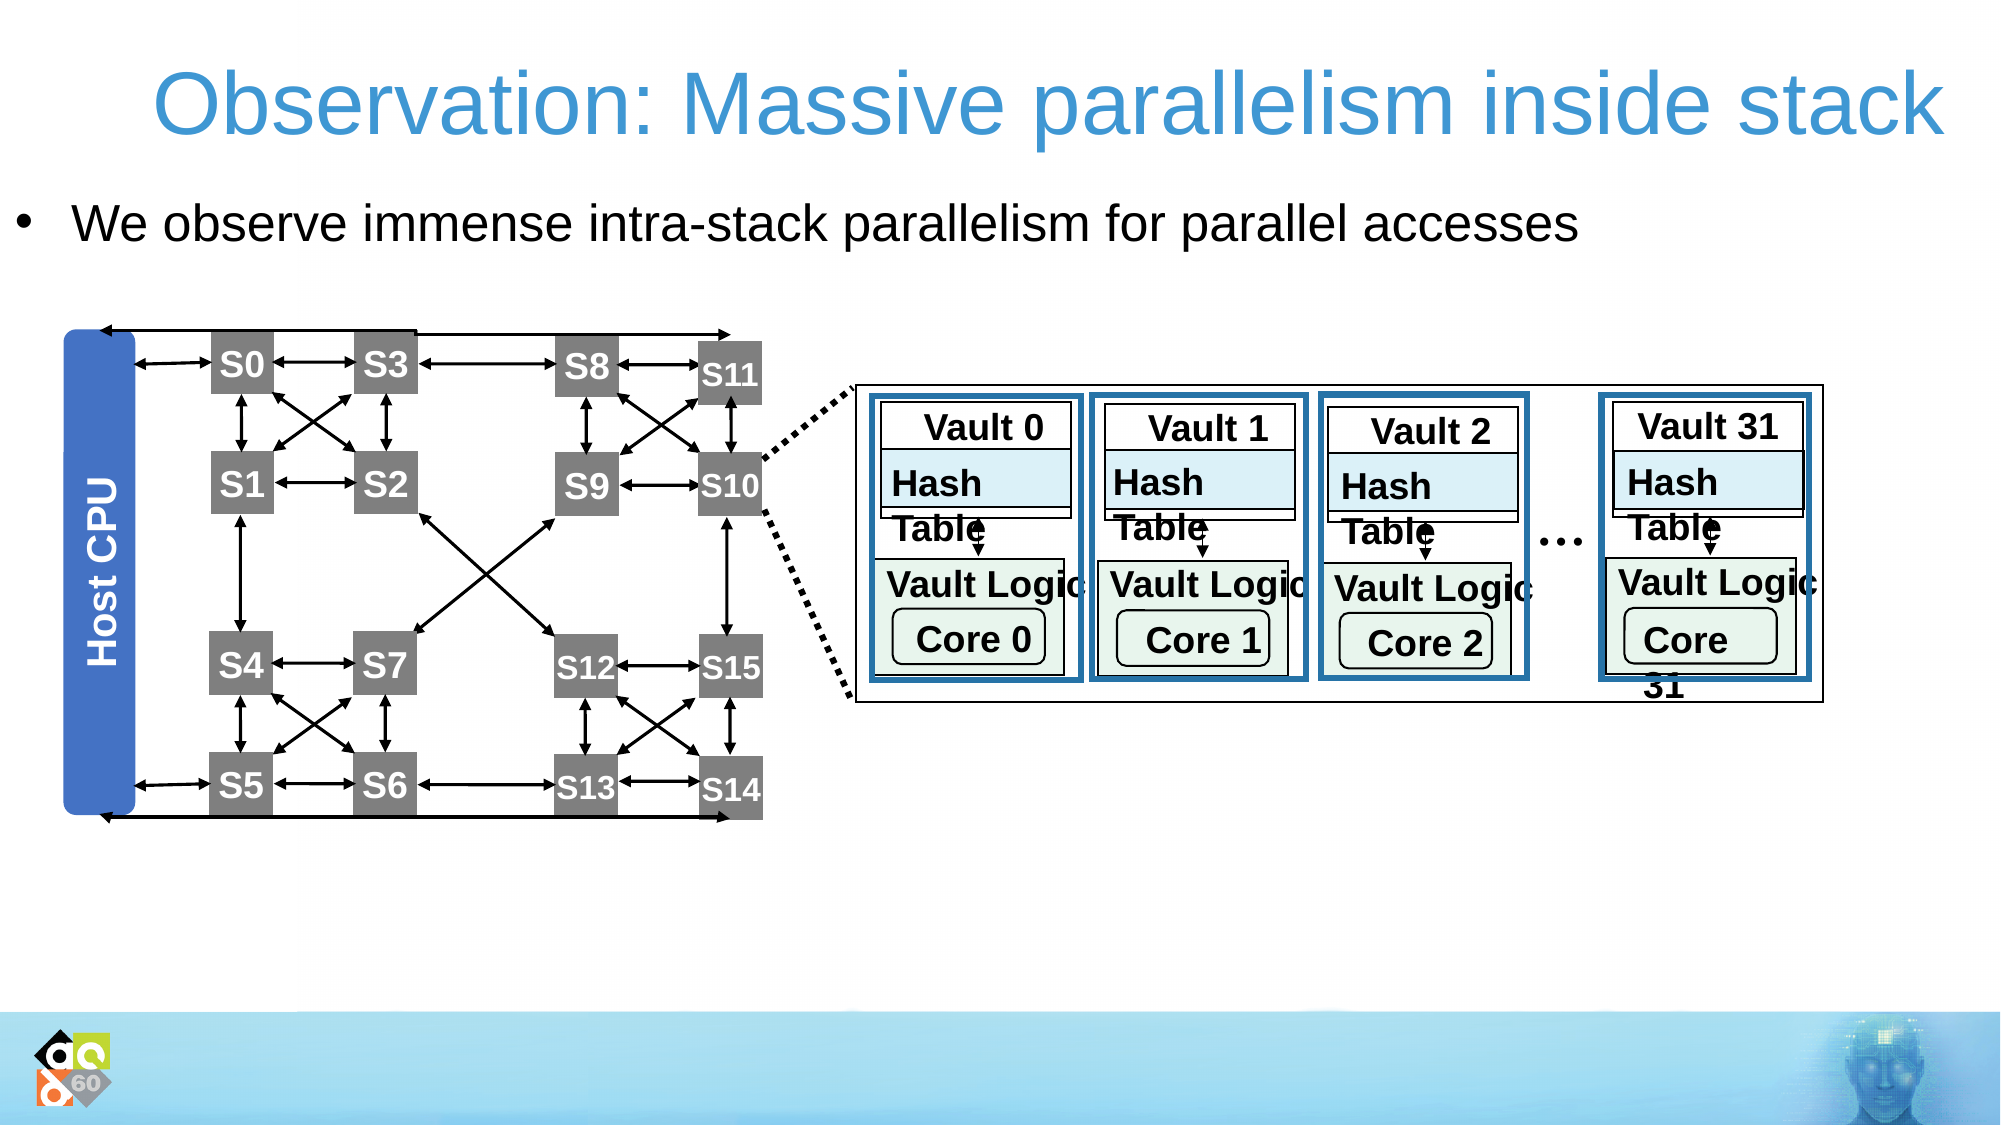

# Observation: Massive parallelism inside stack
We observe immense intra-stack parallelism for parallel accesses
S0
S3
S8
S11

Vault 31
Vault 0

Vault 1

Vault 2

S1
S2

S9
S10
Hash Table
Hash Table
Hash Table
Hash Table

…

Host CPU
Vault Logic

Vault Logic
Vault Logic

Vault Logic

Core 0
Core 31
Core 1
Core 2
S4
S7
S12
S15

S5
S6
S13
S14